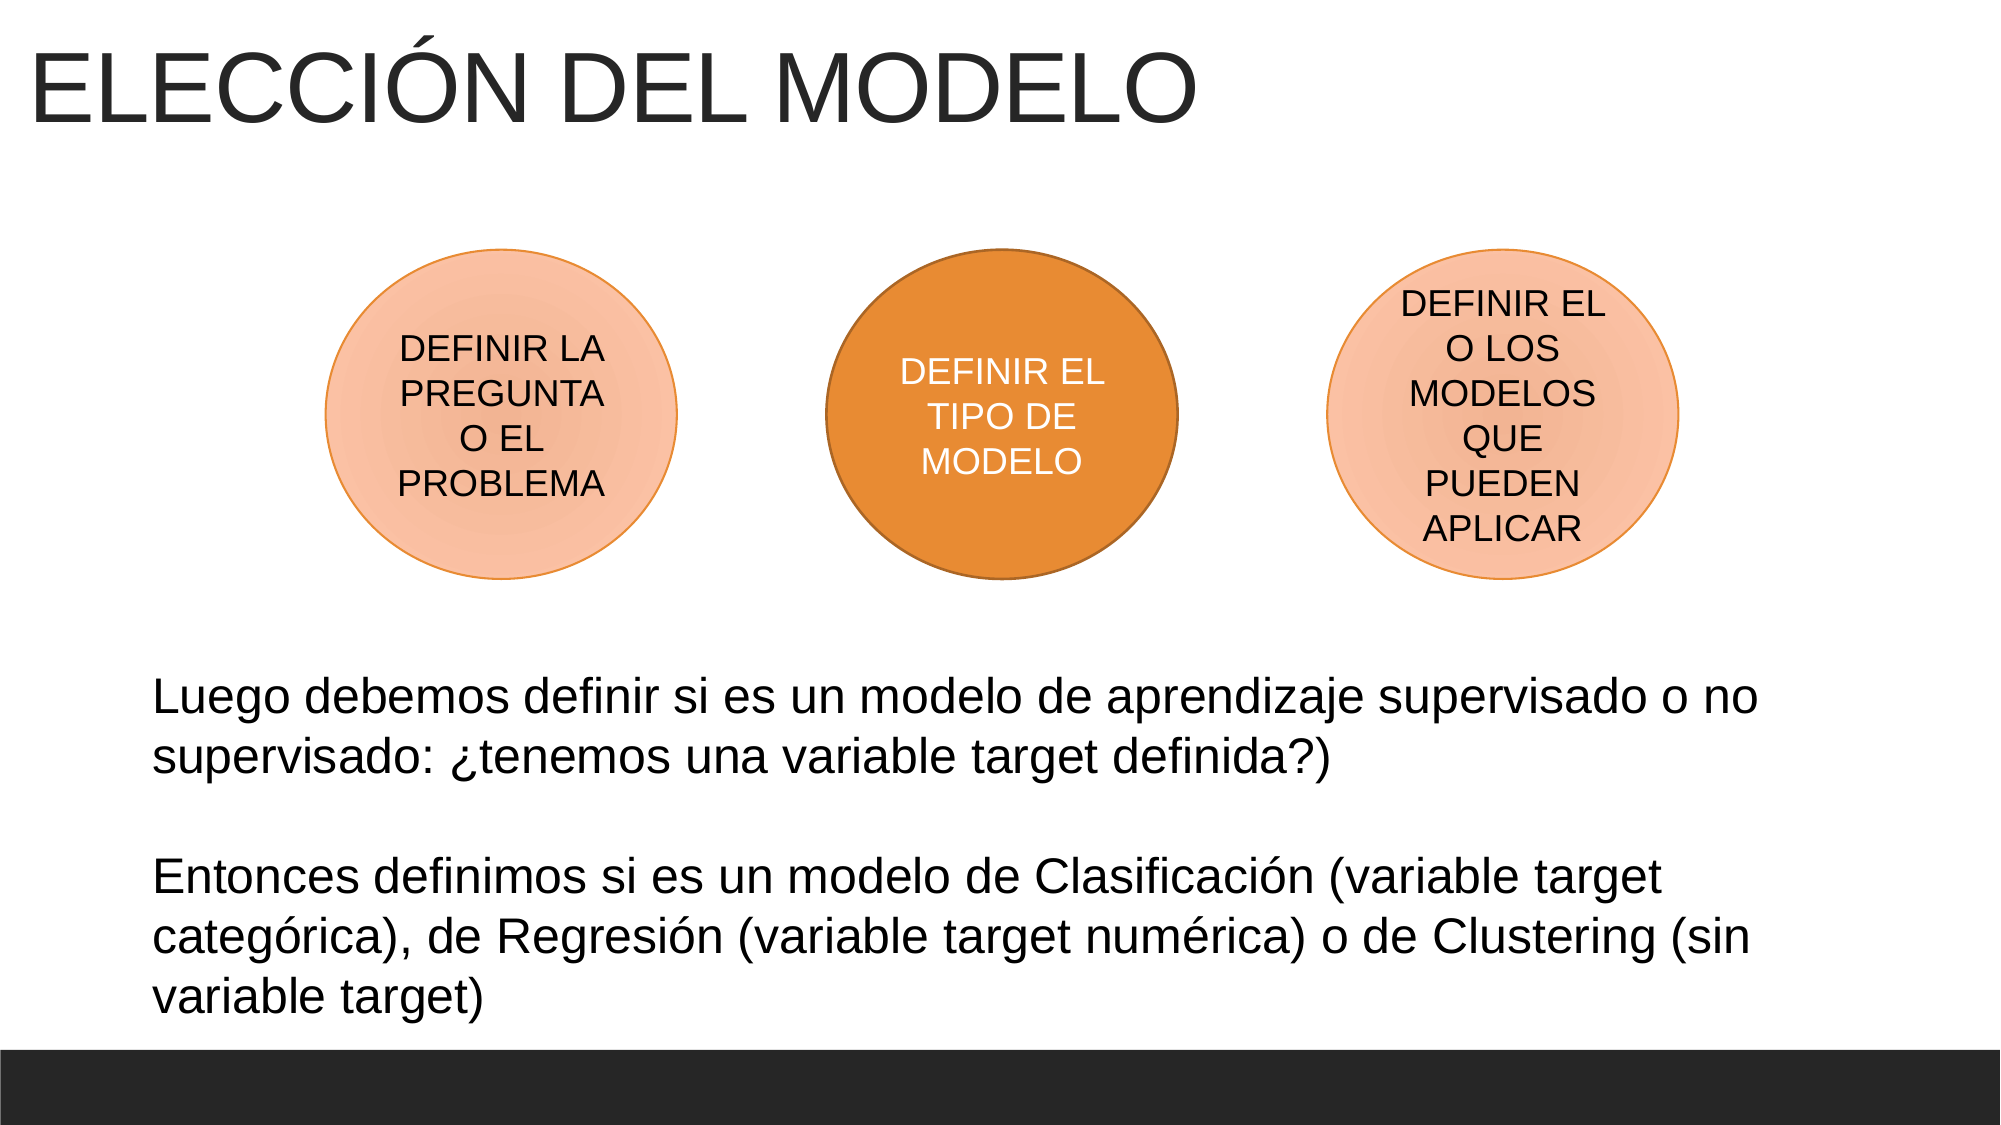

ELECCIÓN DEL MODELO
DEFINIR EL O LOS MODELOS QUE PUEDEN APLICAR
DEFINIR EL TIPO DE MODELO
DEFINIR LA PREGUNTA O EL PROBLEMA
Luego debemos definir si es un modelo de aprendizaje supervisado o no supervisado: ¿tenemos una variable target definida?)

Entonces definimos si es un modelo de Clasificación (variable target categórica), de Regresión (variable target numérica) o de Clustering (sin variable target)